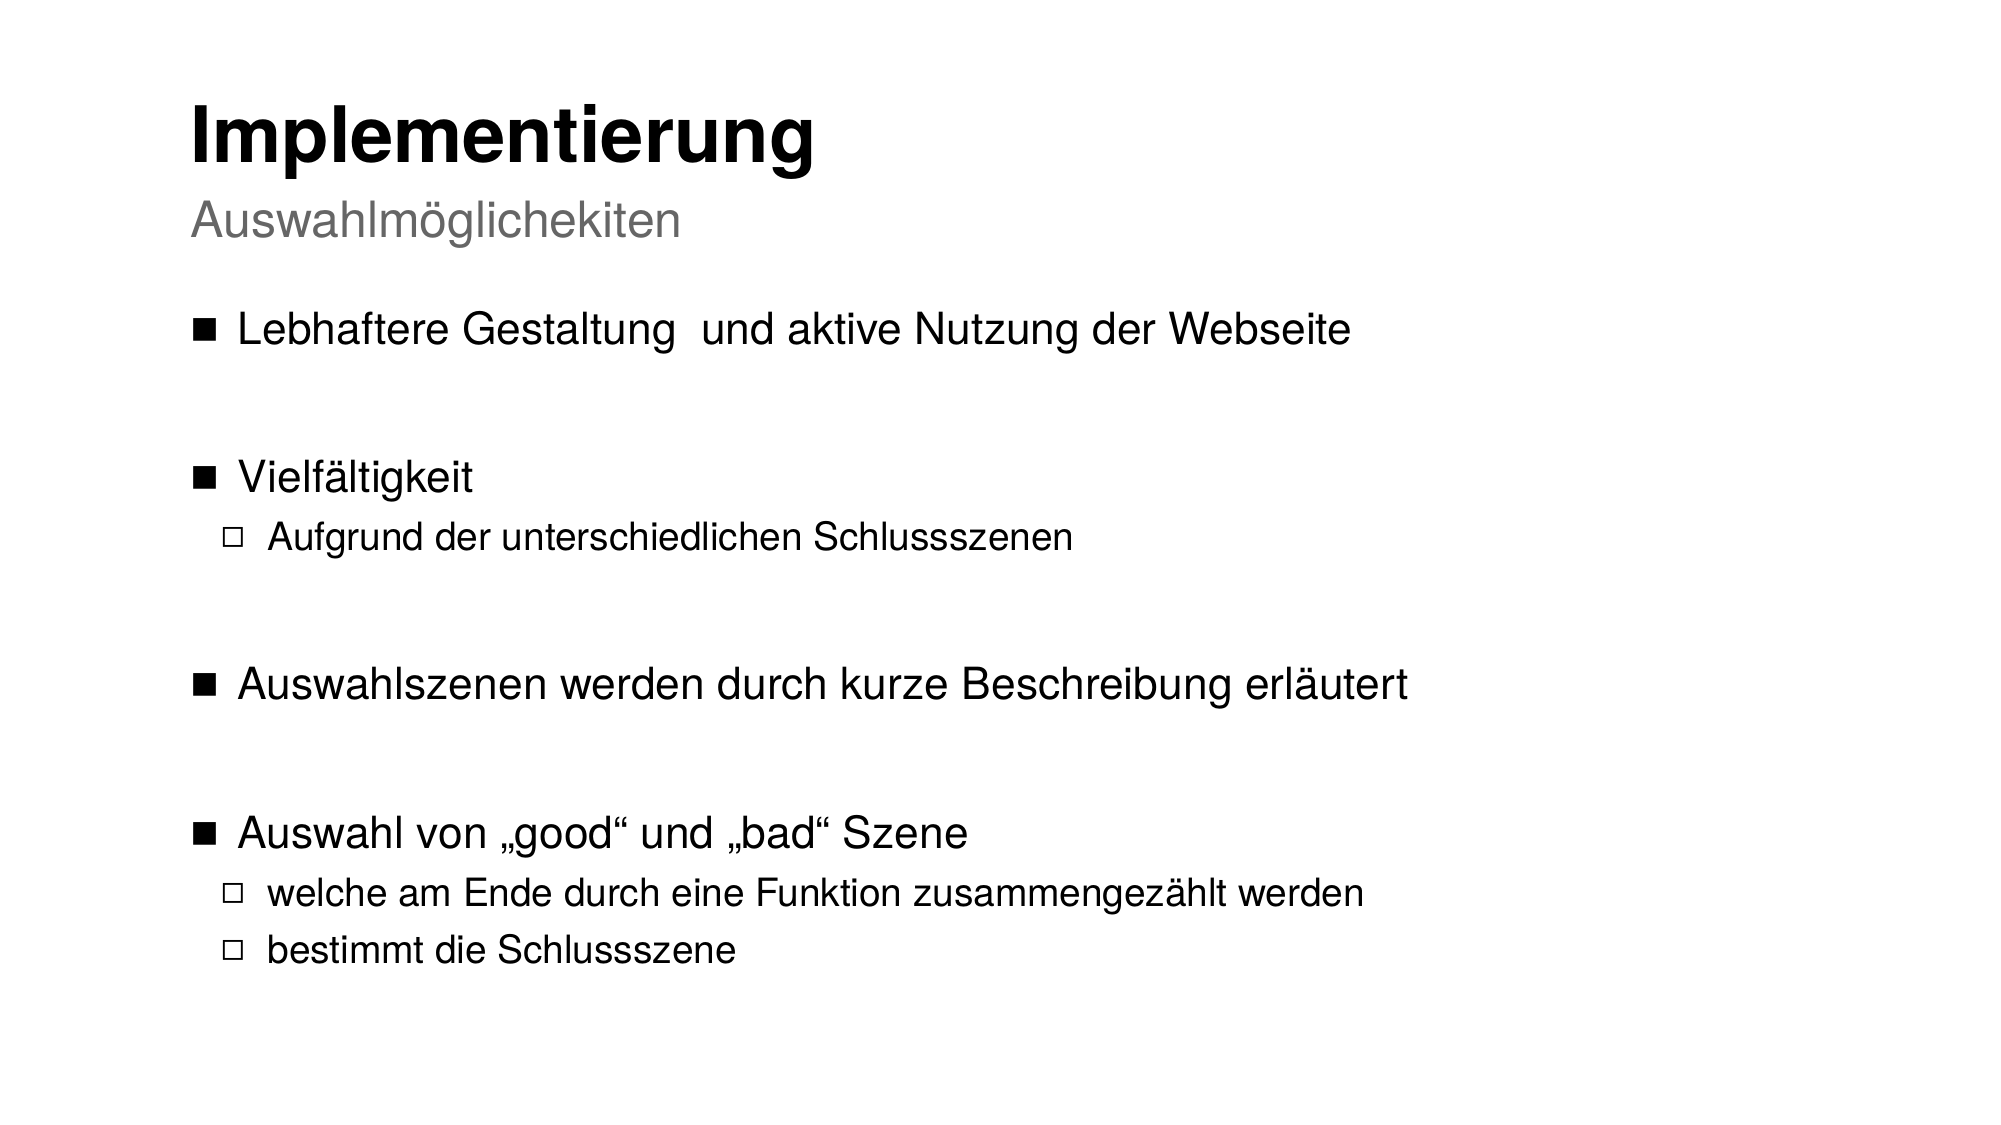

# Implementierung
Auswahlmöglichekiten
Lebhaftere Gestaltung  und aktive Nutzung der Webseite

Vielfältigkeit
Aufgrund der unterschiedlichen Schlussszenen

Auswahlszenen werden durch kurze Beschreibung erläutert

Auswahl von „good“ und „bad“ Szene
welche am Ende durch eine Funktion zusammengezählt werden
bestimmt die Schlussszene